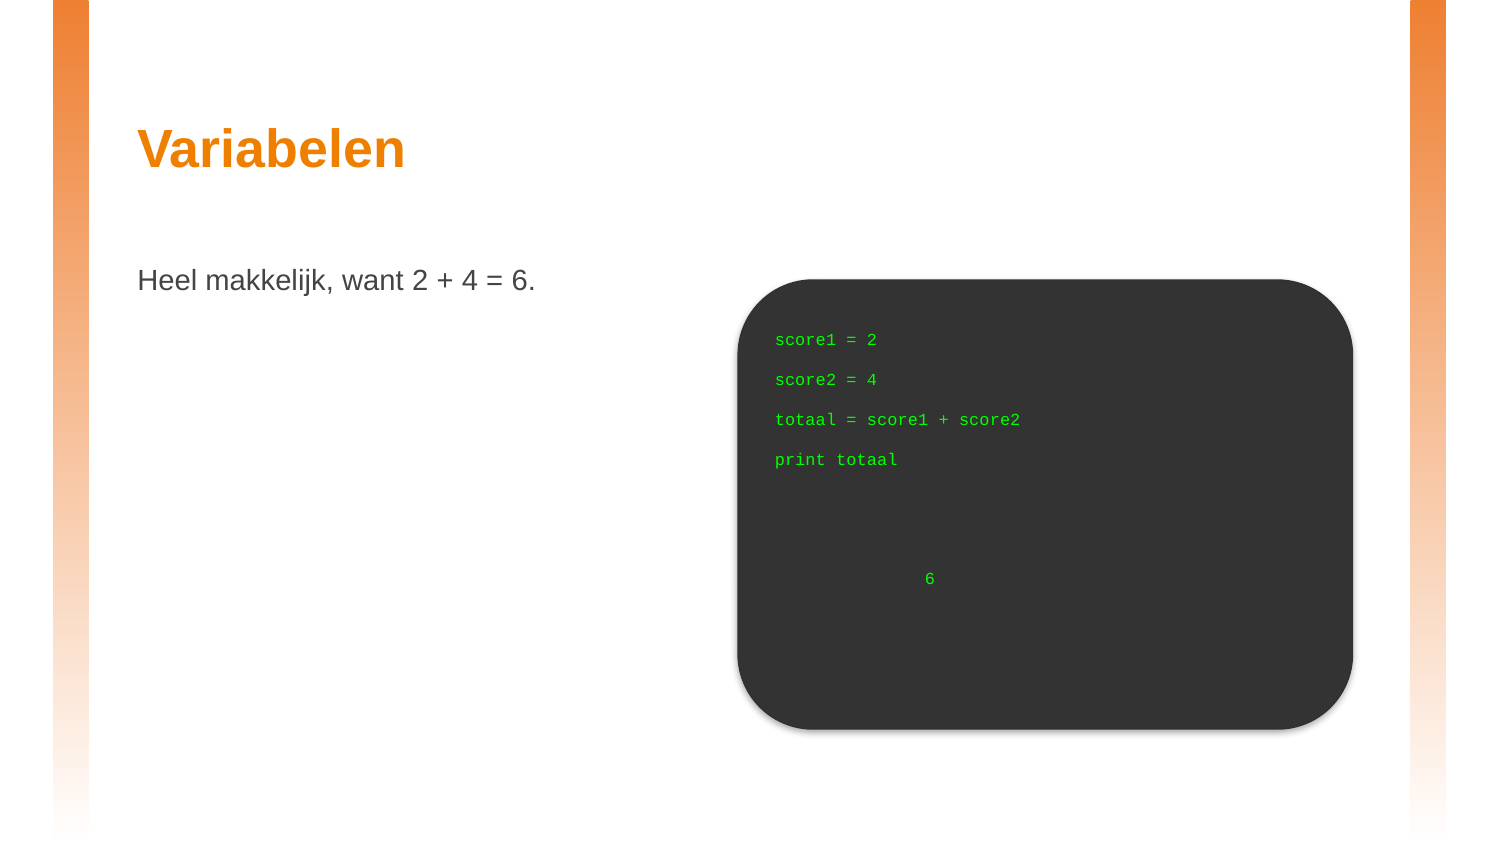

# Variabelen

Heel makkelijk, want 2 + 4 = 6.
score1 = 2
score2 = 4
totaal = score1 + score2
print totaal

	6